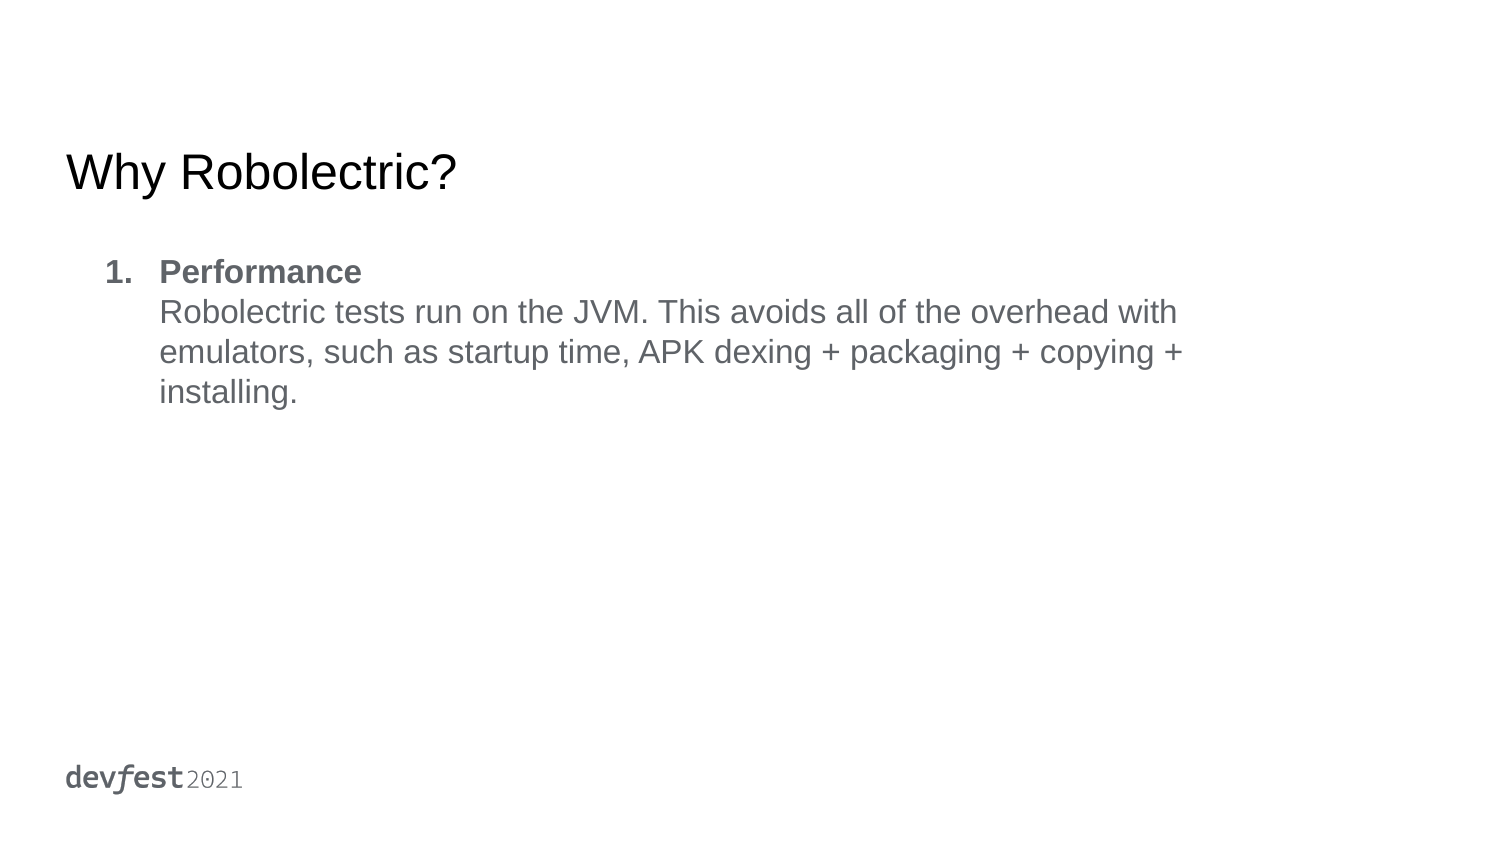

# Why Robolectric?
Performance
Robolectric tests run on the JVM. This avoids all of the overhead with emulators, such as startup time, APK dexing + packaging + copying + installing.